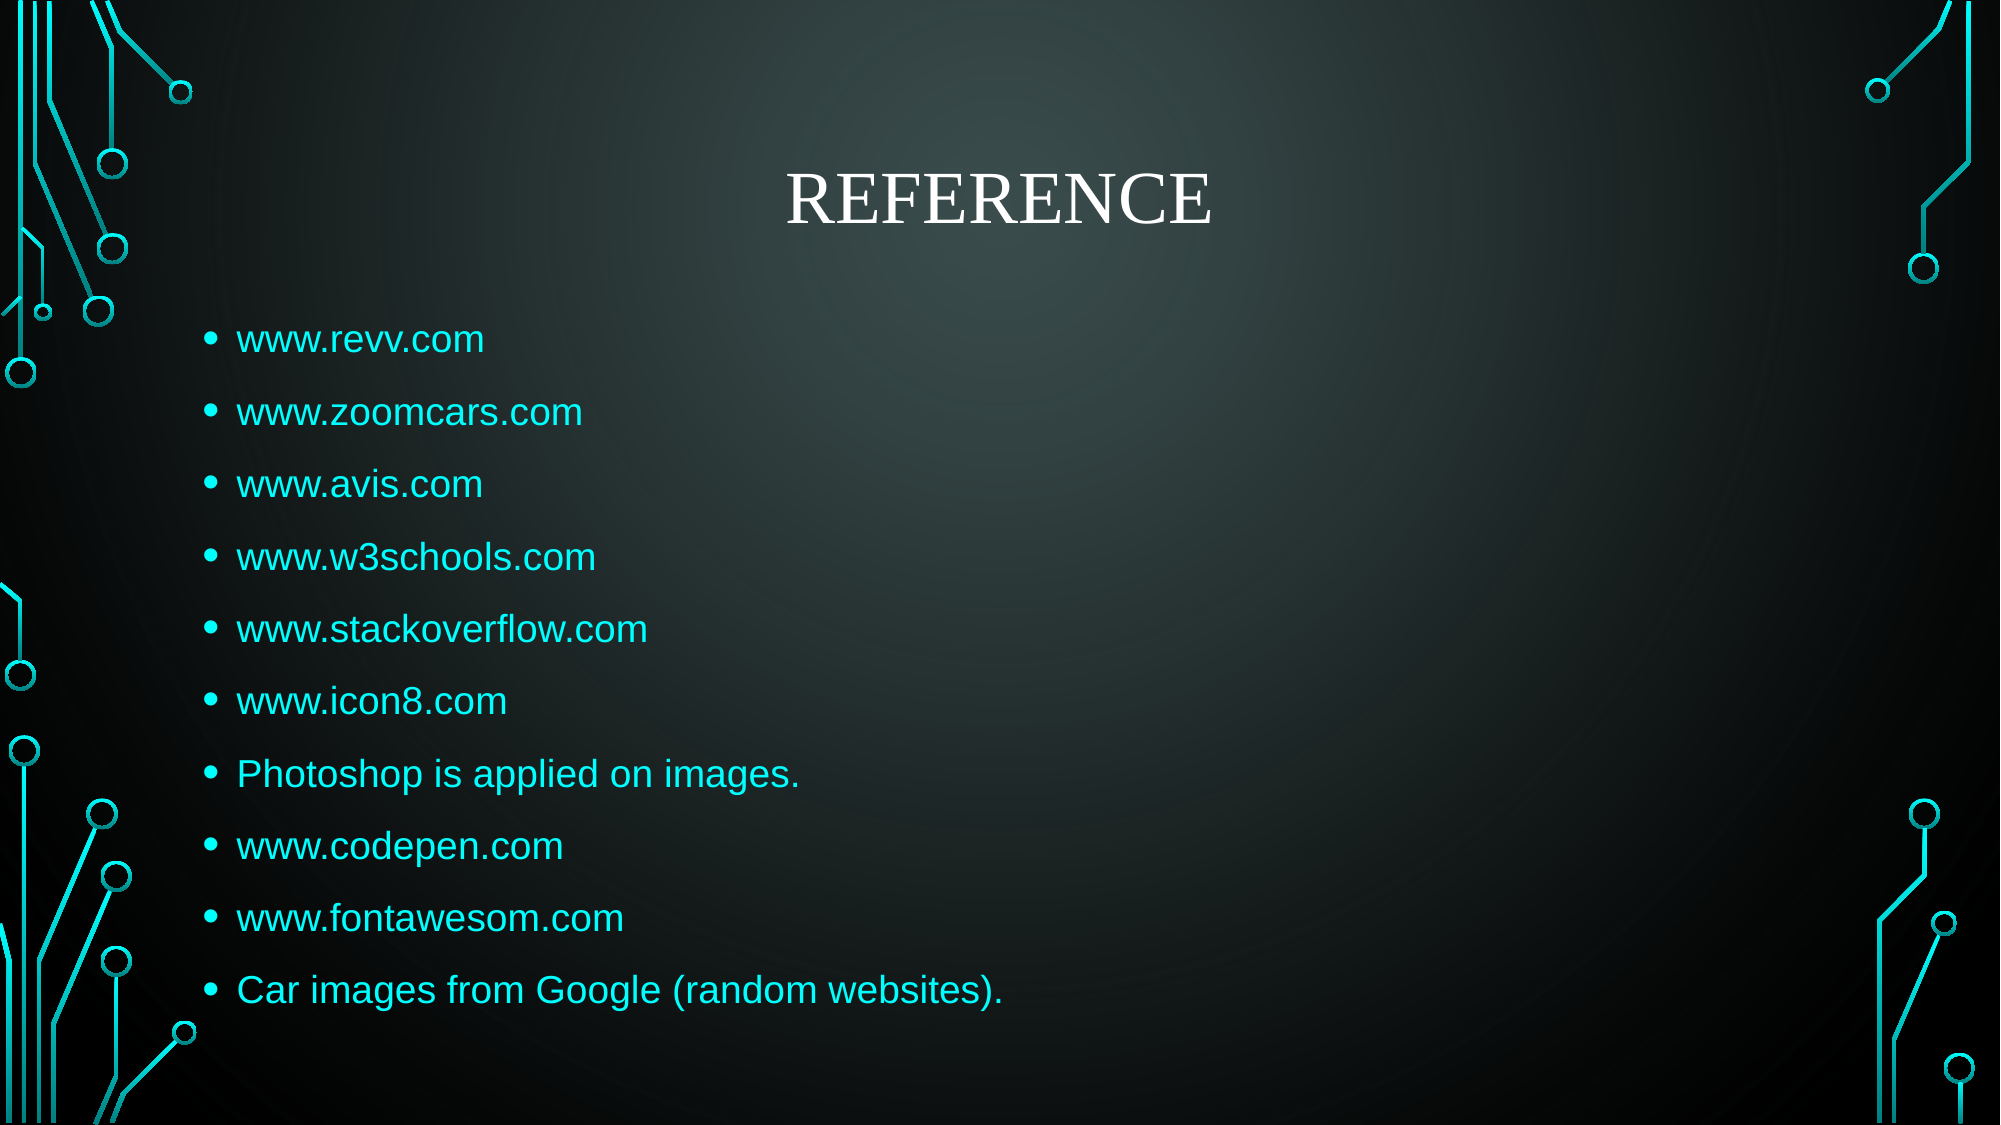

# Reference
www.revv.com
www.zoomcars.com
www.avis.com
www.w3schools.com
www.stackoverflow.com
www.icon8.com
Photoshop is applied on images.
www.codepen.com
www.fontawesom.com
Car images from Google (random websites).